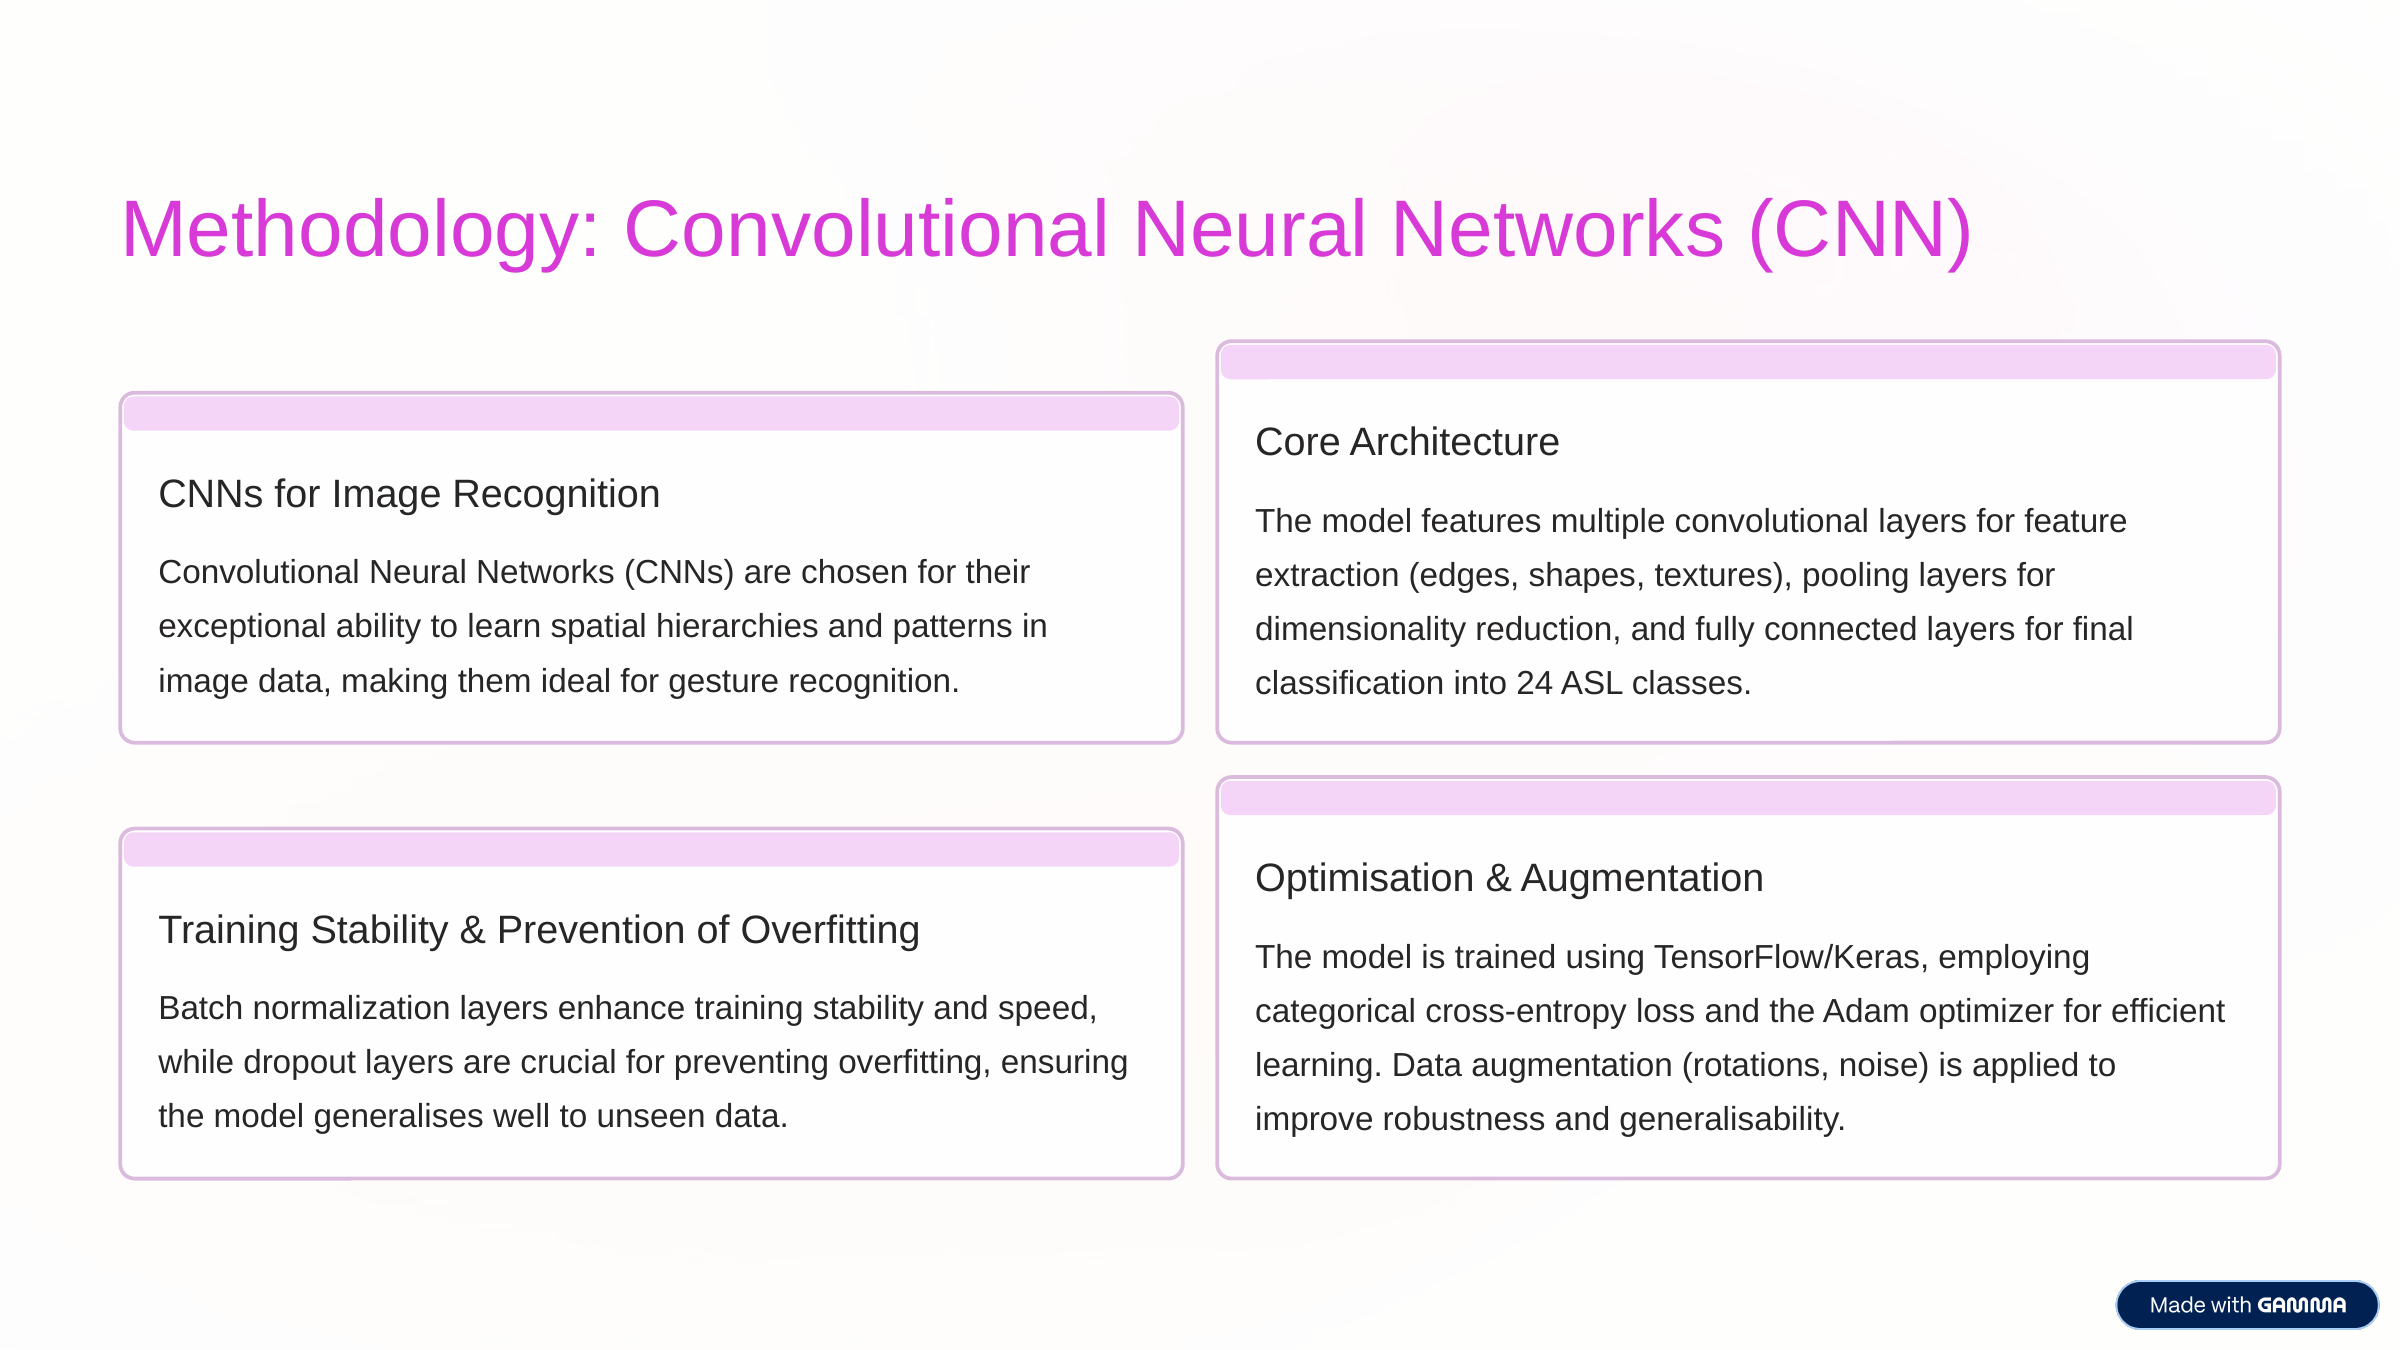

Methodology: Convolutional Neural Networks (CNN)

Core Architecture
CNNs for Image Recognition
The model features multiple convolutional layers for feature extraction (edges, shapes, textures), pooling layers for dimensionality reduction, and fully connected layers for final classification into 24 ASL classes.
Convolutional Neural Networks (CNNs) are chosen for their exceptional ability to learn spatial hierarchies and patterns in image data, making them ideal for gesture recognition.

Optimisation & Augmentation
Training Stability & Prevention of Overfitting
The model is trained using TensorFlow/Keras, employing categorical cross-entropy loss and the Adam optimizer for efficient learning. Data augmentation (rotations, noise) is applied to improve robustness and generalisability.
Batch normalization layers enhance training stability and speed, while dropout layers are crucial for preventing overfitting, ensuring the model generalises well to unseen data.